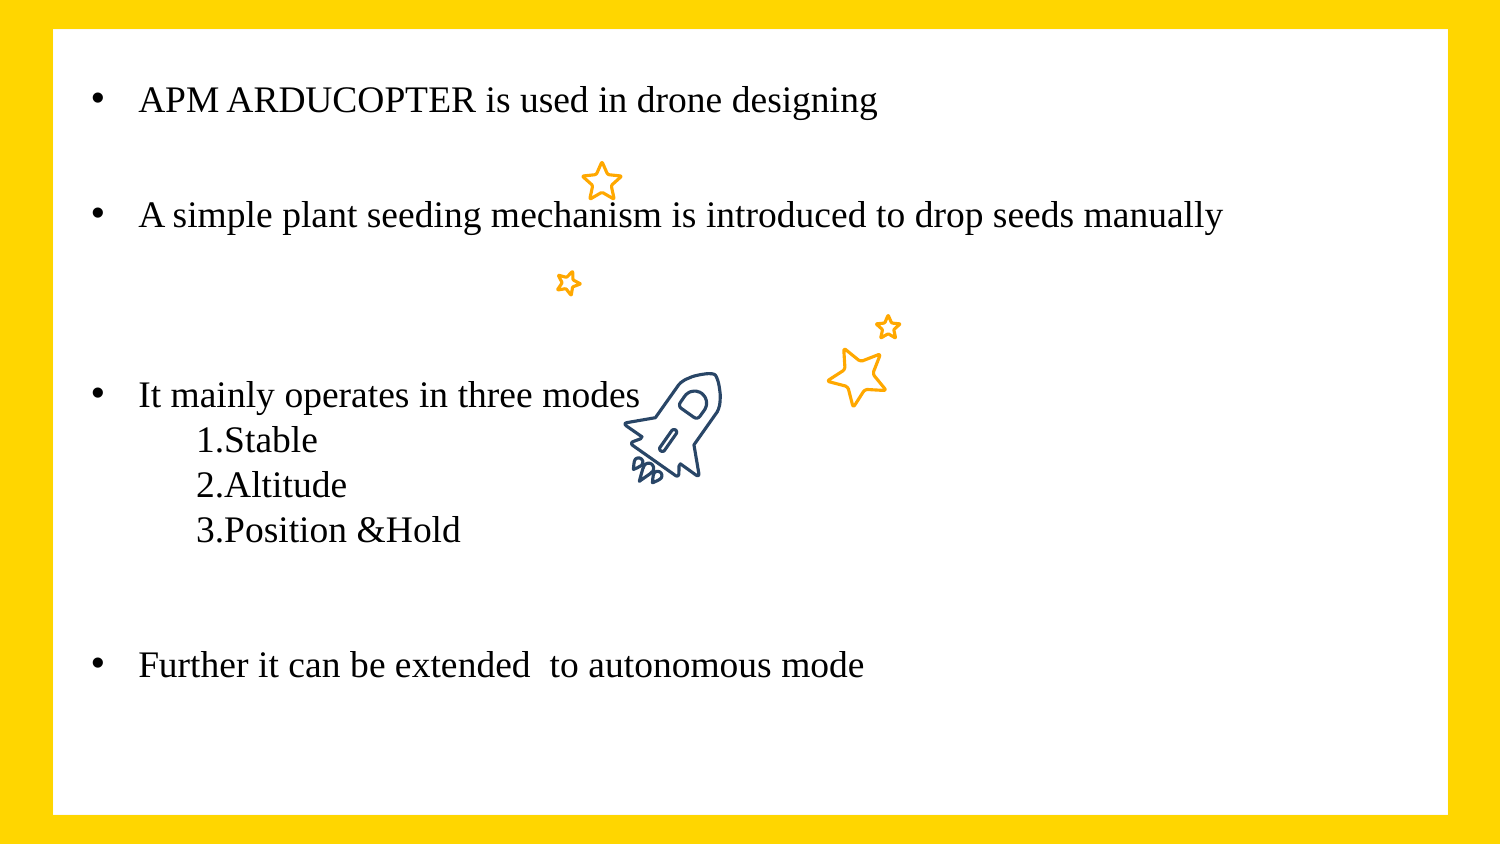

APM ARDUCOPTER is used in drone designing

A simple plant seeding mechanism is introduced to drop seeds manually

It mainly operates in three modes
           1.Stable
           2.Altitude
           3.Position &Hold

Further it can be extended  to autonomous mode

3